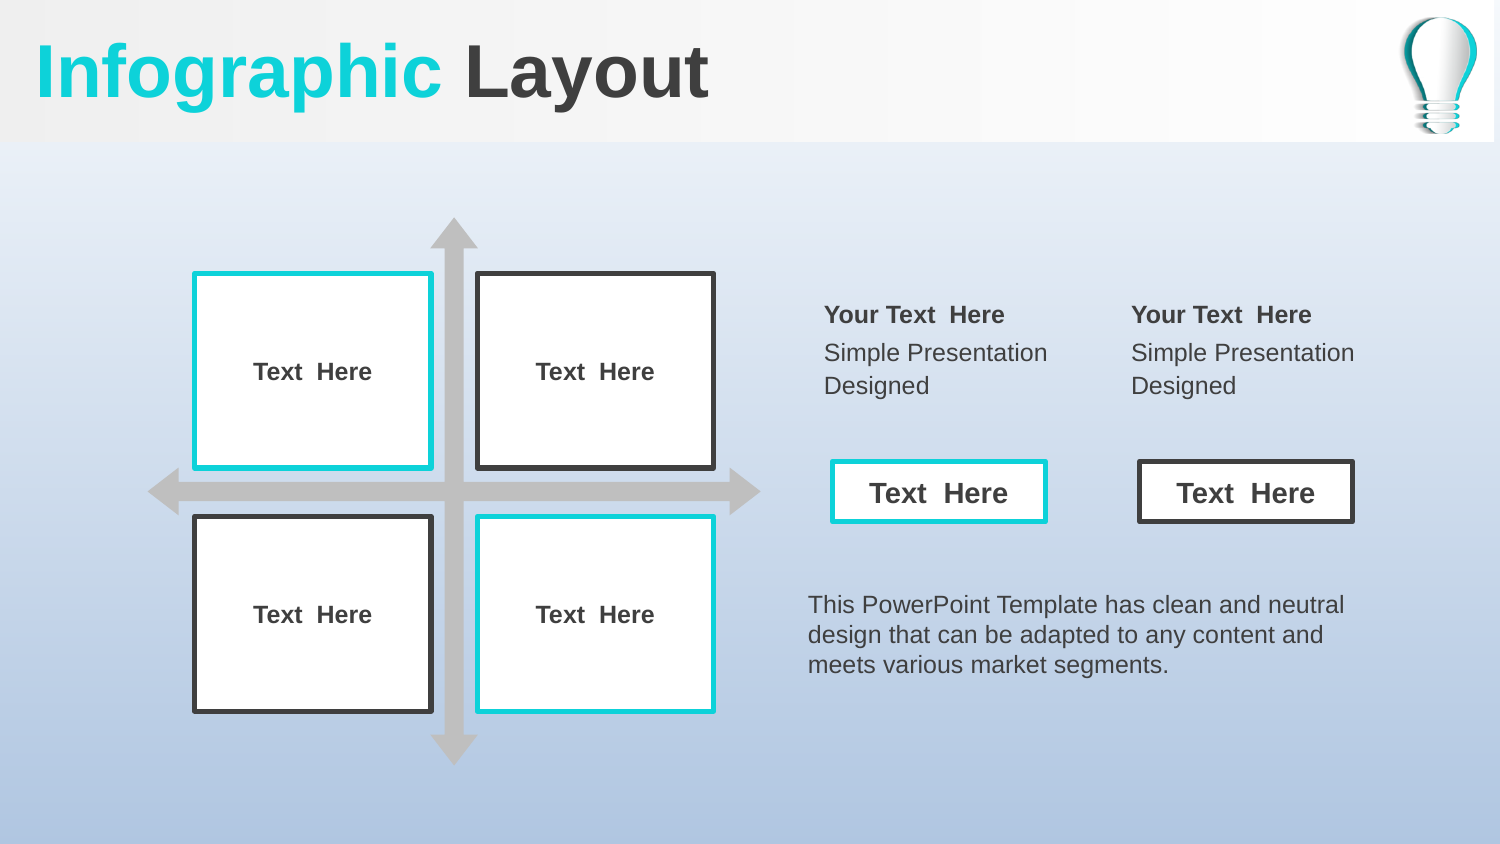

# Infographic Layout

Your Text  Here
Simple Presentation Designed
Your Text  Here
Simple Presentation Designed
Text  Here
Text  Here
Text  Here
Text  Here

This PowerPoint Template has clean and neutral design that can be adapted to any content and meets various market segments.
Text  Here
Text  Here